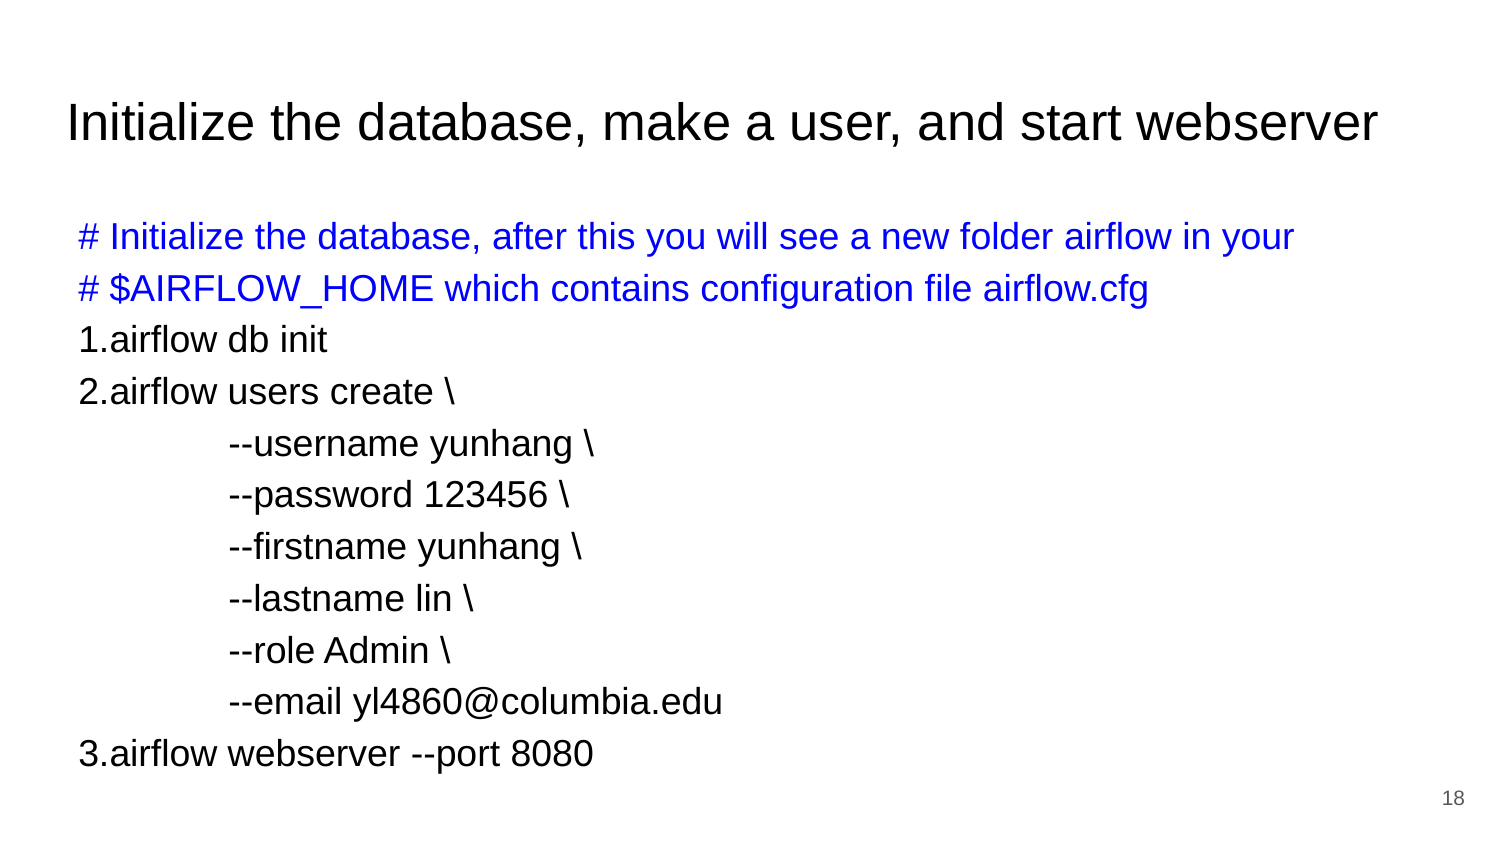

# Initialize the database, make a user, and start webserver
# Initialize the database, after this you will see a new folder airflow in your
# $AIRFLOW_HOME which contains configuration file airflow.cfg
1.airflow db init
2.airflow users create \
	--username yunhang \
	--password 123456 \
	--firstname yunhang \
	--lastname lin \
	--role Admin \
	--email yl4860@columbia.edu
3.airflow webserver --port 8080
18